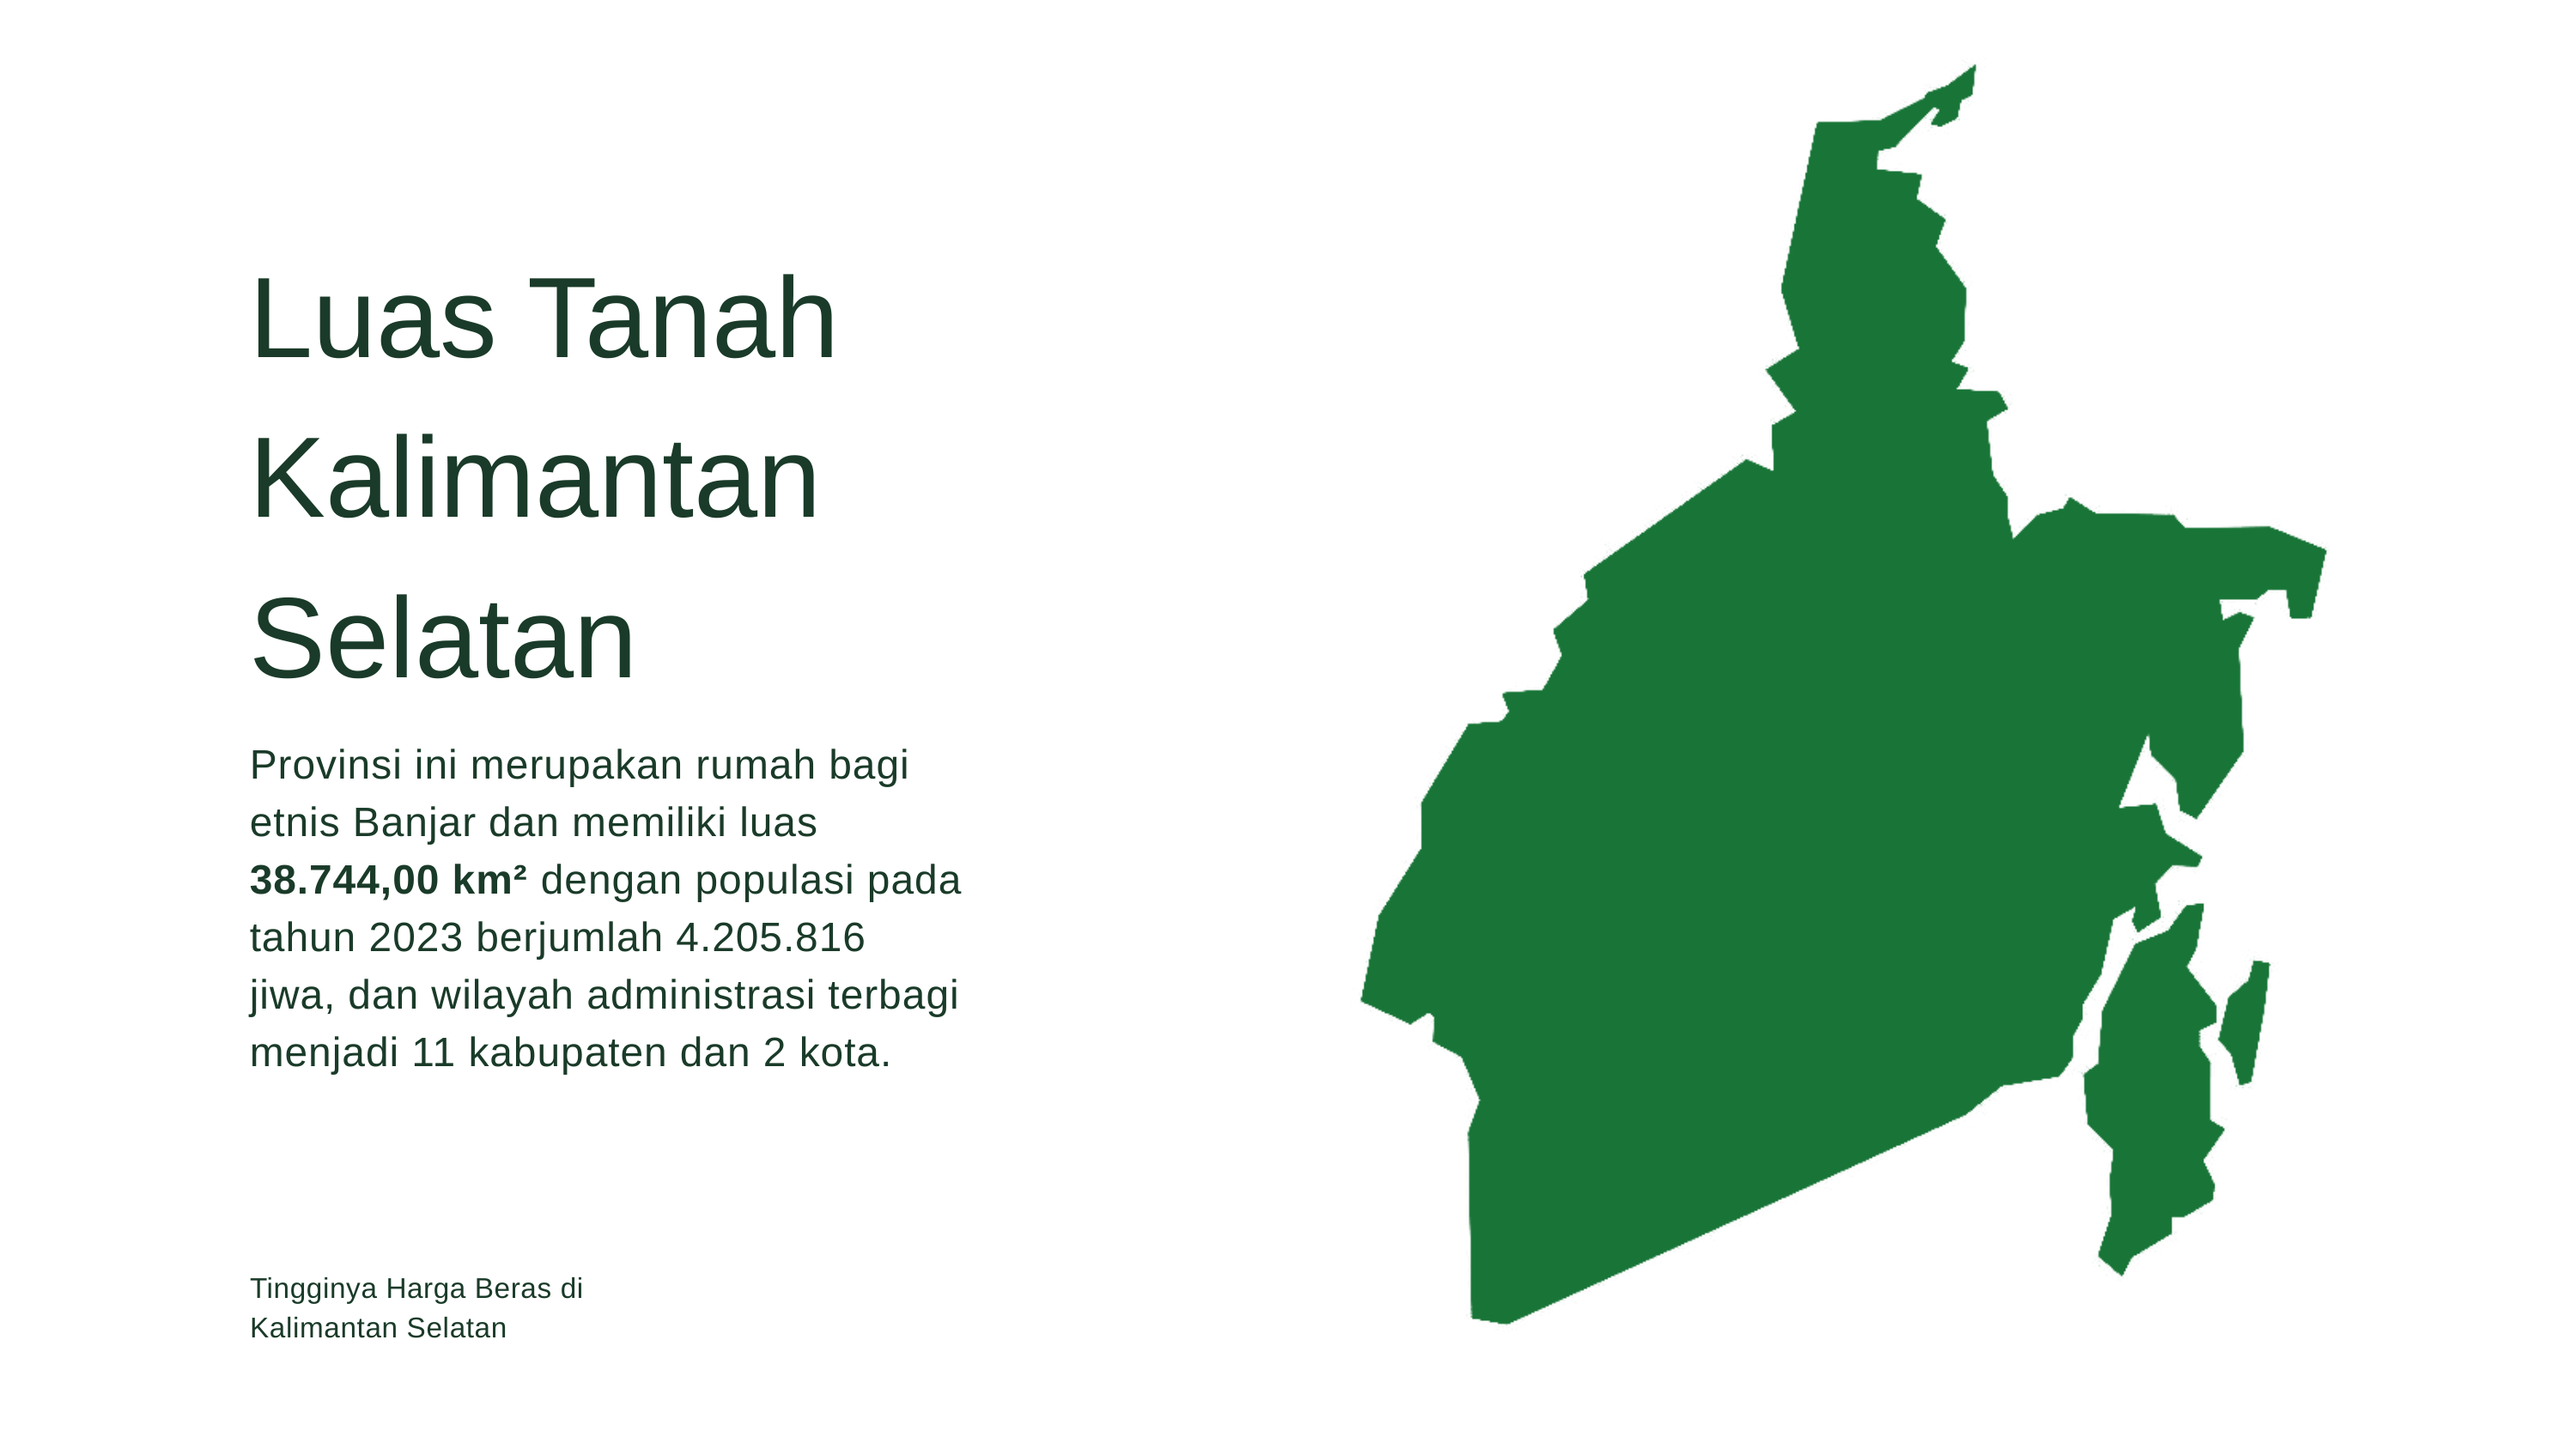

Luas Tanah Kalimantan Selatan
Luas Sawah di Kalimantan Selatan
Provinsi ini merupakan rumah bagi etnis Banjar dan memiliki luas 38.744,00 km² dengan populasi pada tahun 2023 berjumlah 4.205.816 jiwa, dan wilayah administrasi terbagi menjadi 11 kabupaten dan 2 kota.
Untuk sawah Non Irigasi seluas
428,713 Hectare
Untuk sawah Irigasi seluas
946,437 Hectare
Tingginya Harga Beras di Kalimantan Selatan